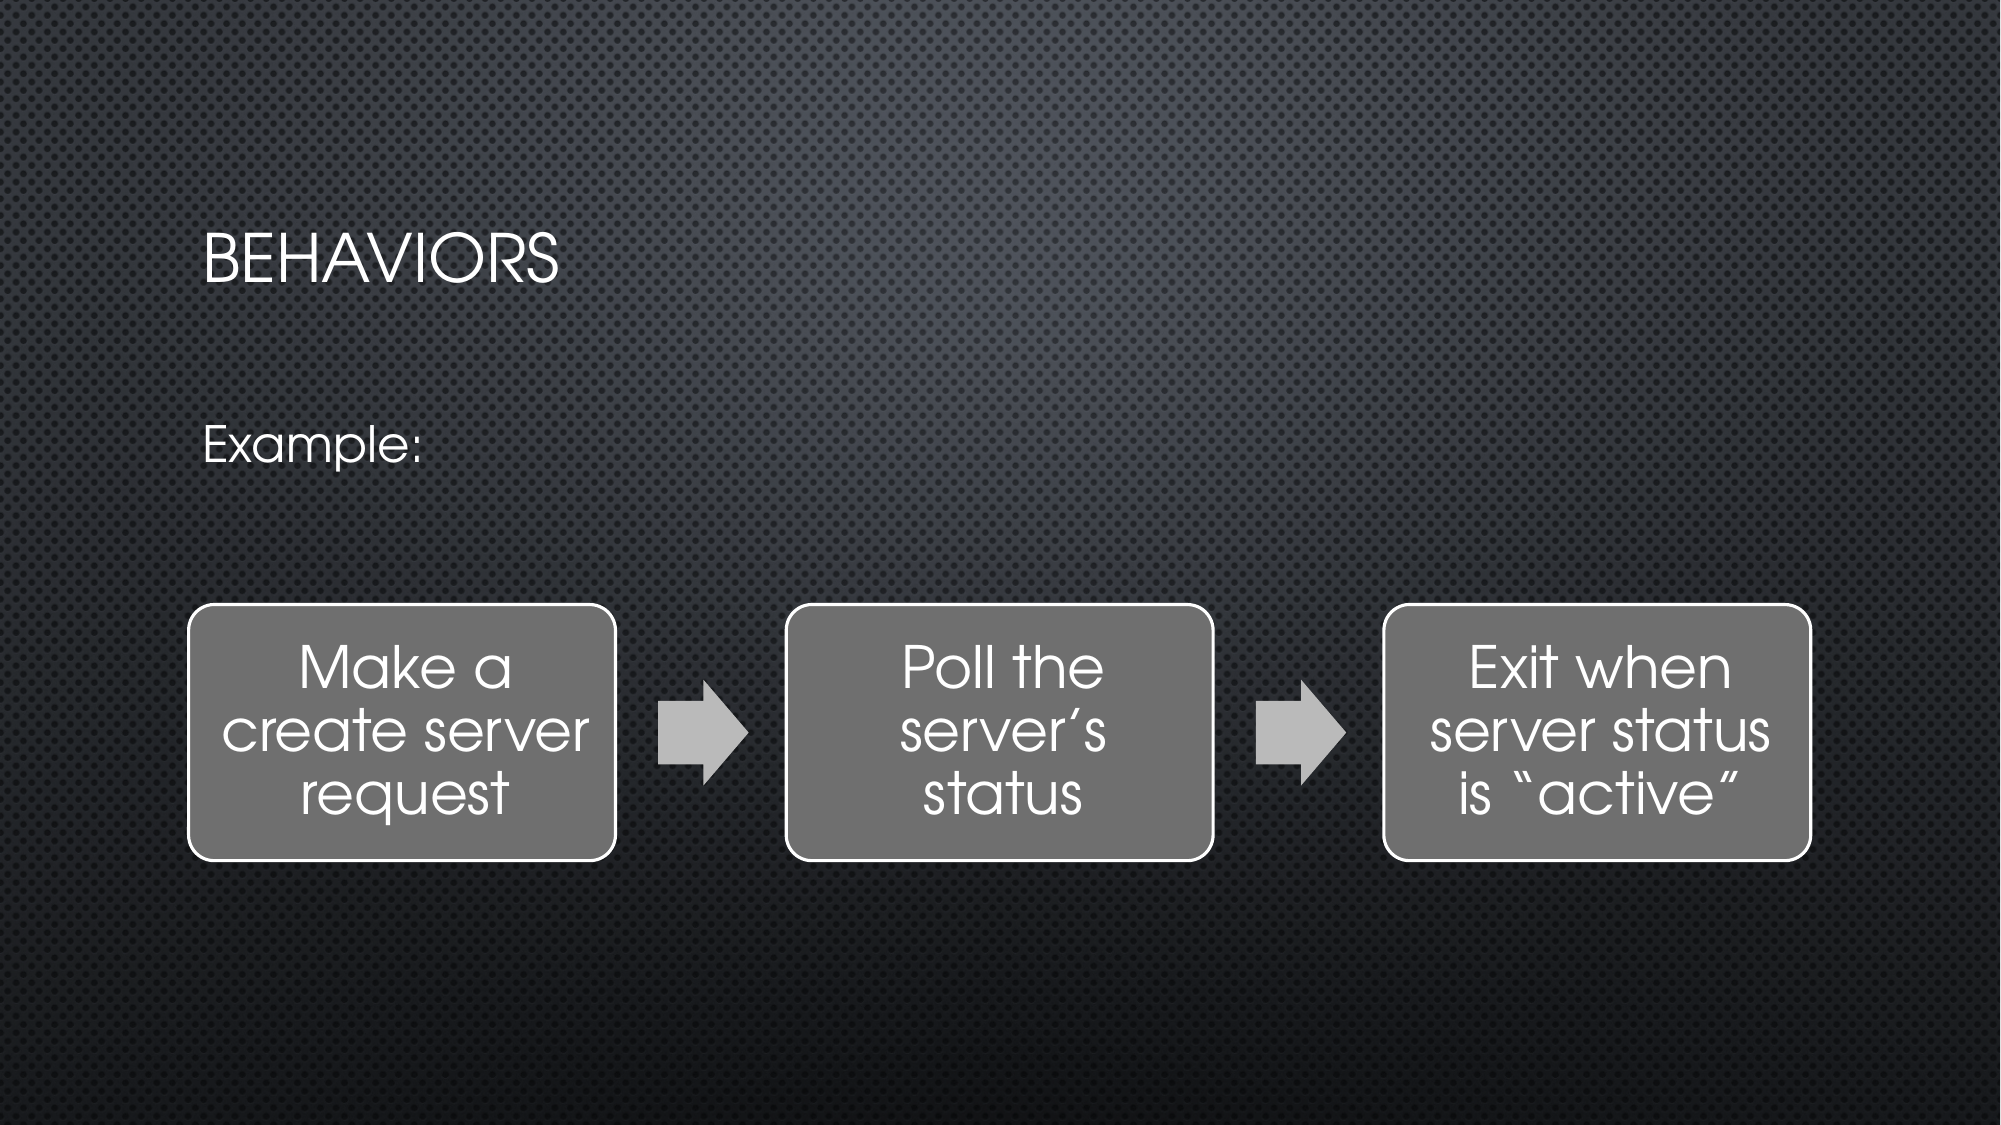

# Behaviors
Example:
Make a create server request

Poll the server’s status

Exit when server status is “active”